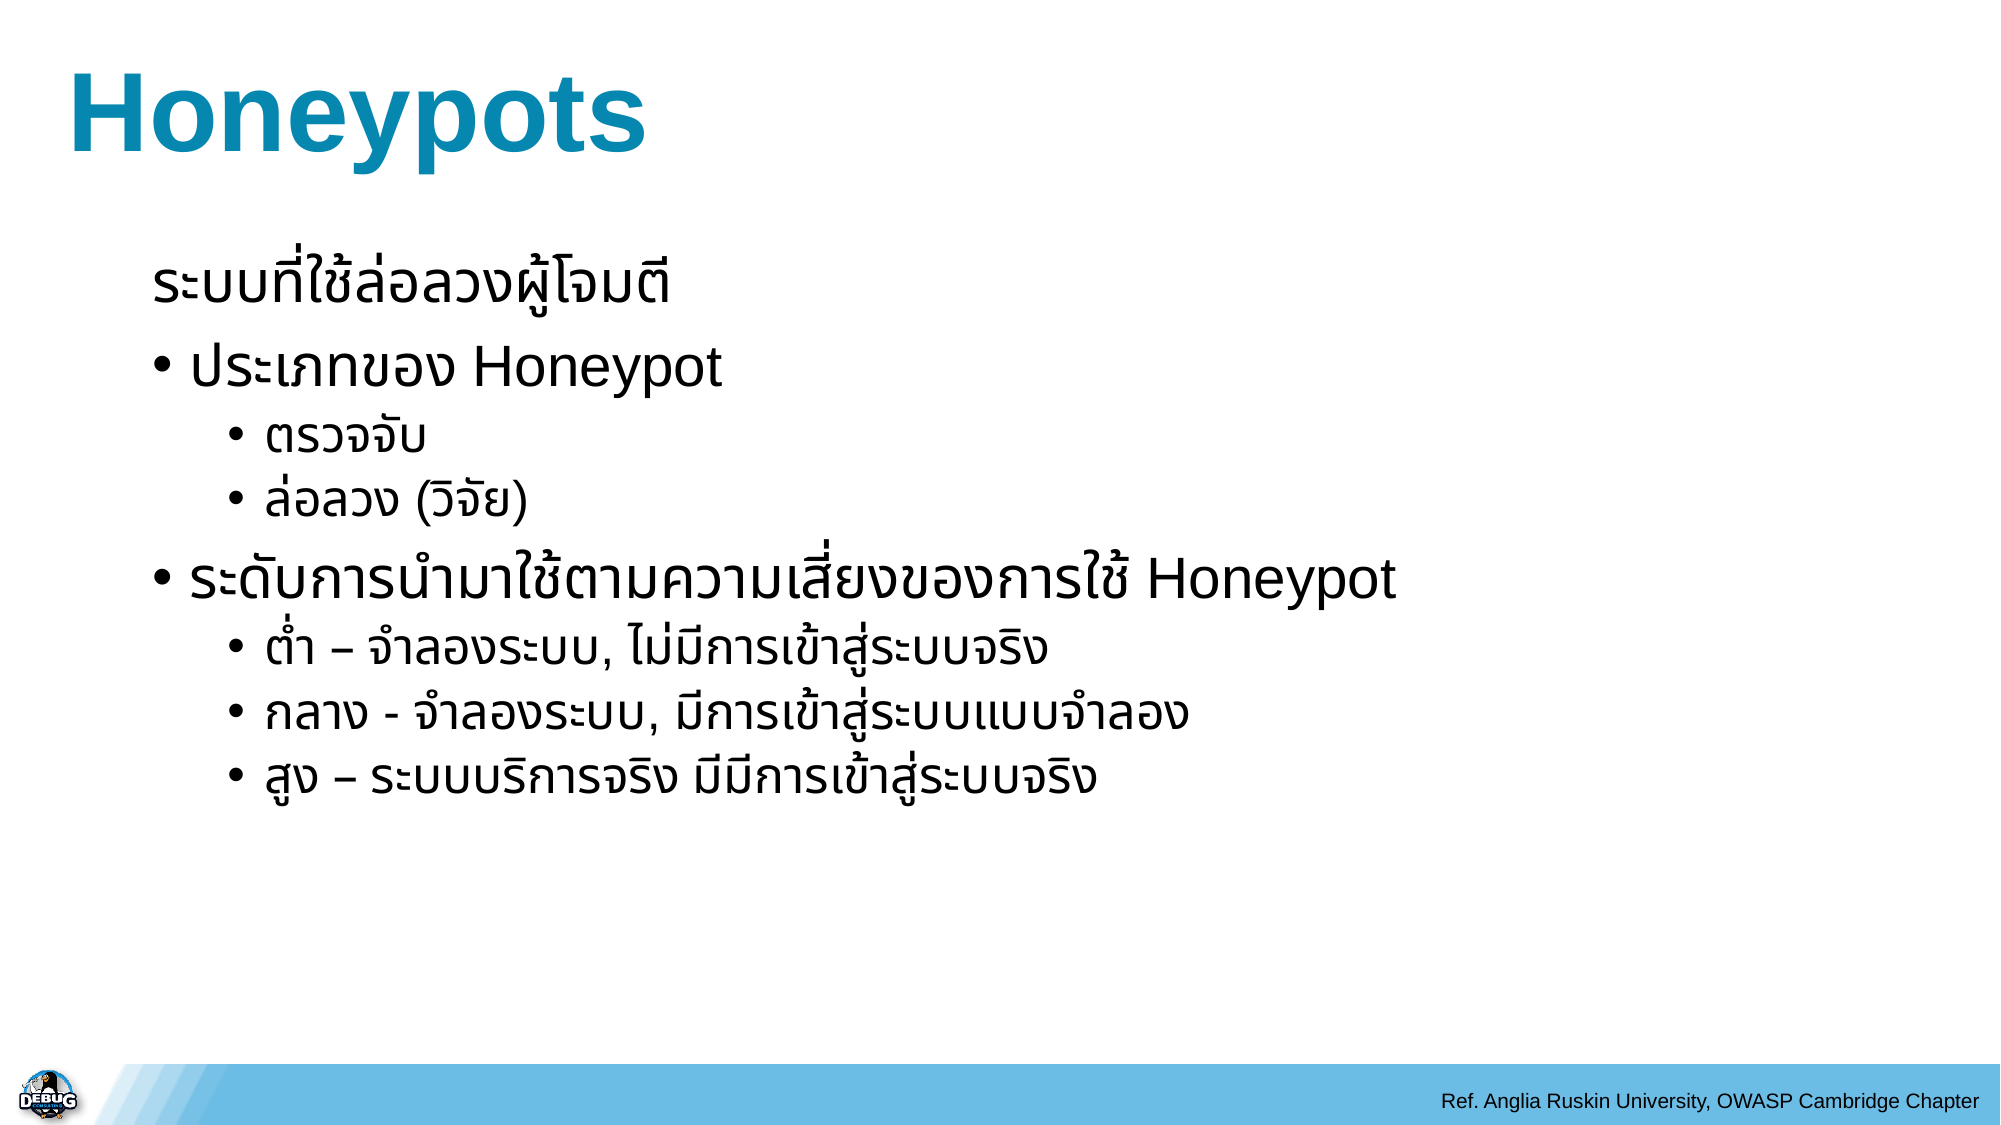

Honeypots
ระบบที่ใช้ล่อลวงผู้โจมตี
ประเภทของ Honeypot
ตรวจจับ
ล่อลวง (วิจัย)
ระดับการนำมาใช้ตามความเสี่ยงของการใช้ Honeypot
ต่ำ – จำลองระบบ, ไม่มีการเข้าสู่ระบบจริง
กลาง - จำลองระบบ, มีการเข้าสู่ระบบแบบจำลอง
สูง – ระบบบริการจริง มีมีการเข้าสู่ระบบจริง
Ref. Anglia Ruskin University, OWASP Cambridge Chapter